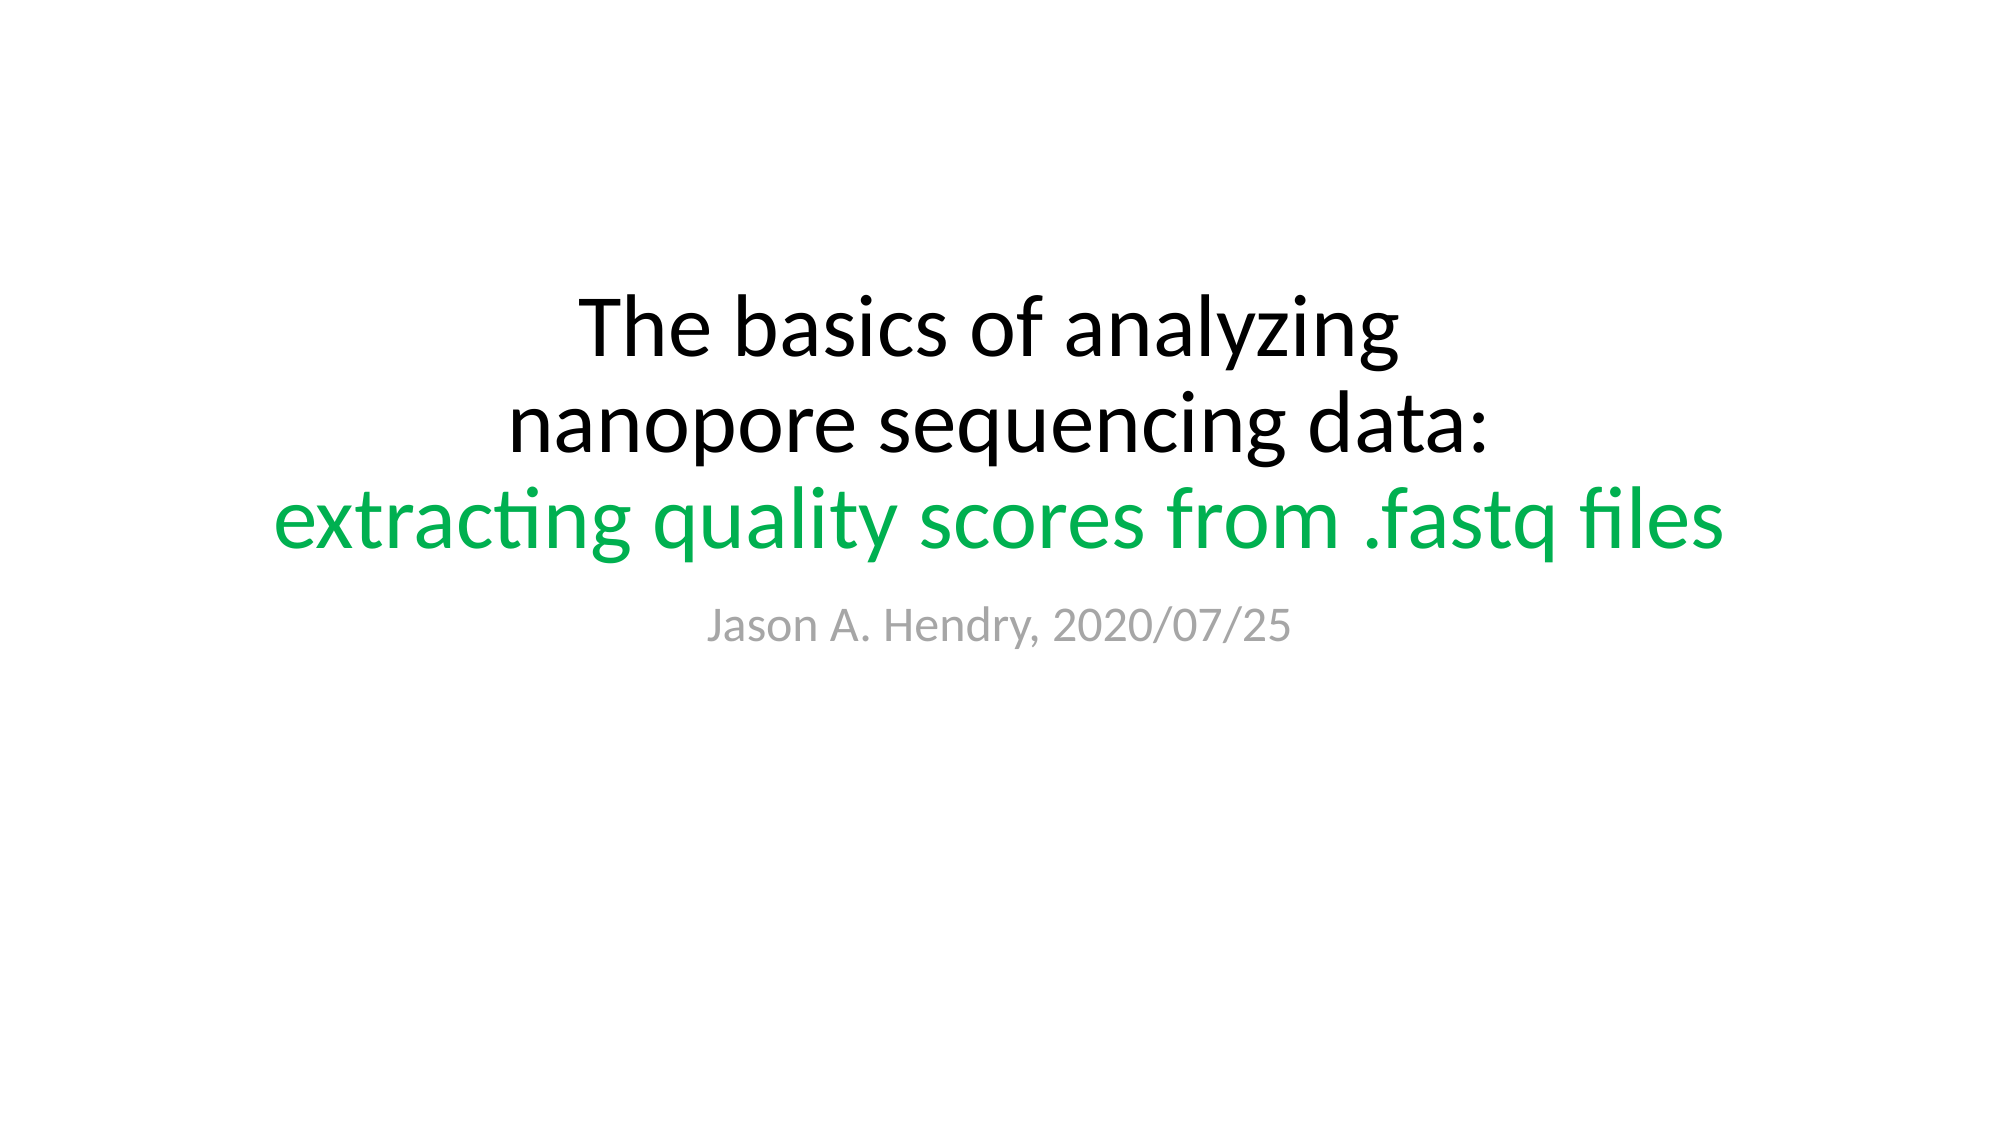

# The basics of analyzing nanopore sequencing data: extracting quality scores from .fastq files
Jason A. Hendry, 2020/07/25